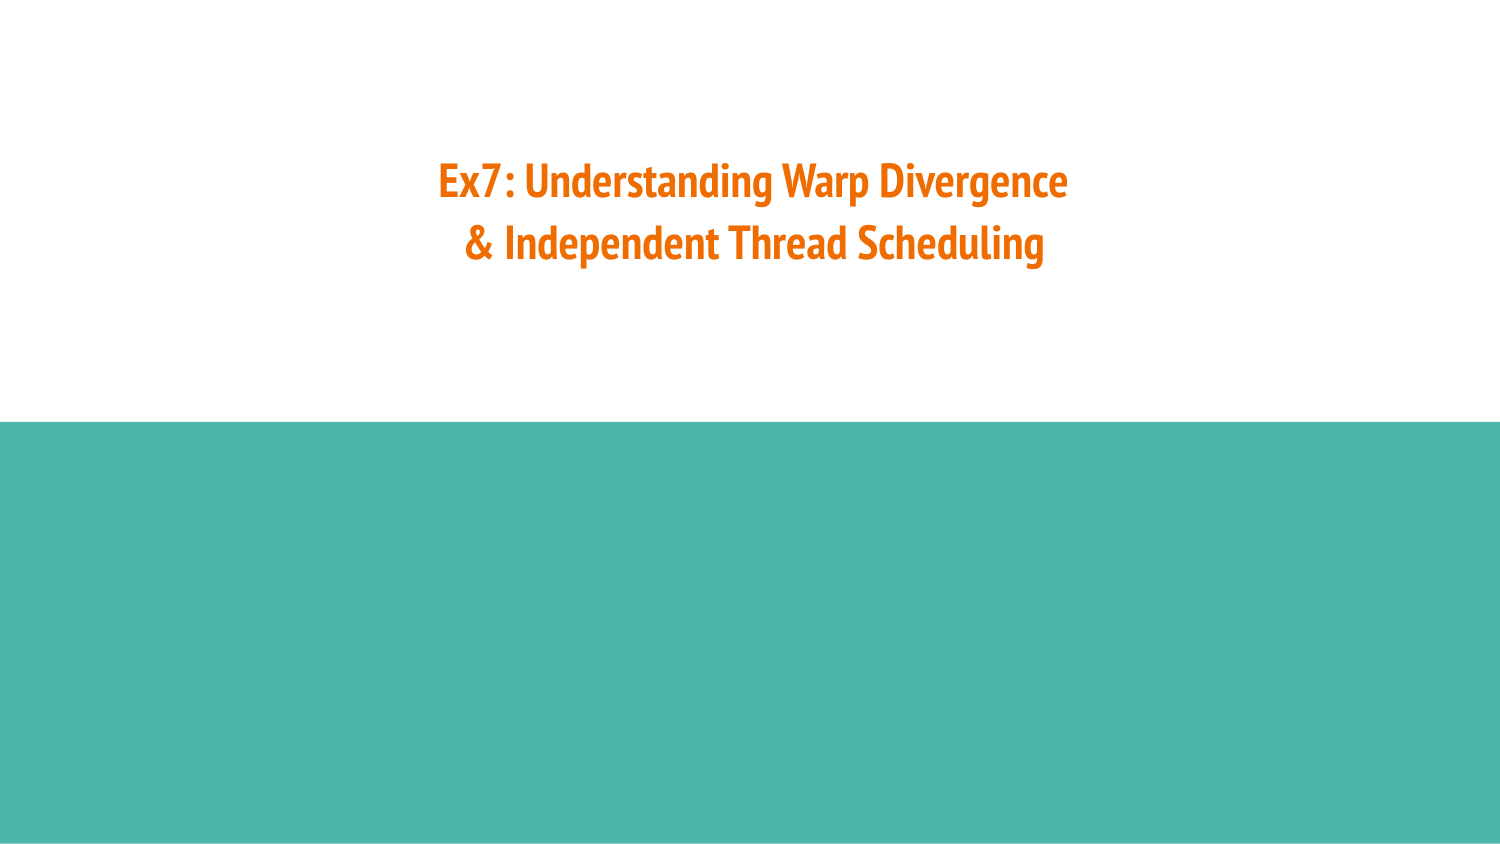

# Ex7: Understanding Warp Divergence & Independent Thread Scheduling